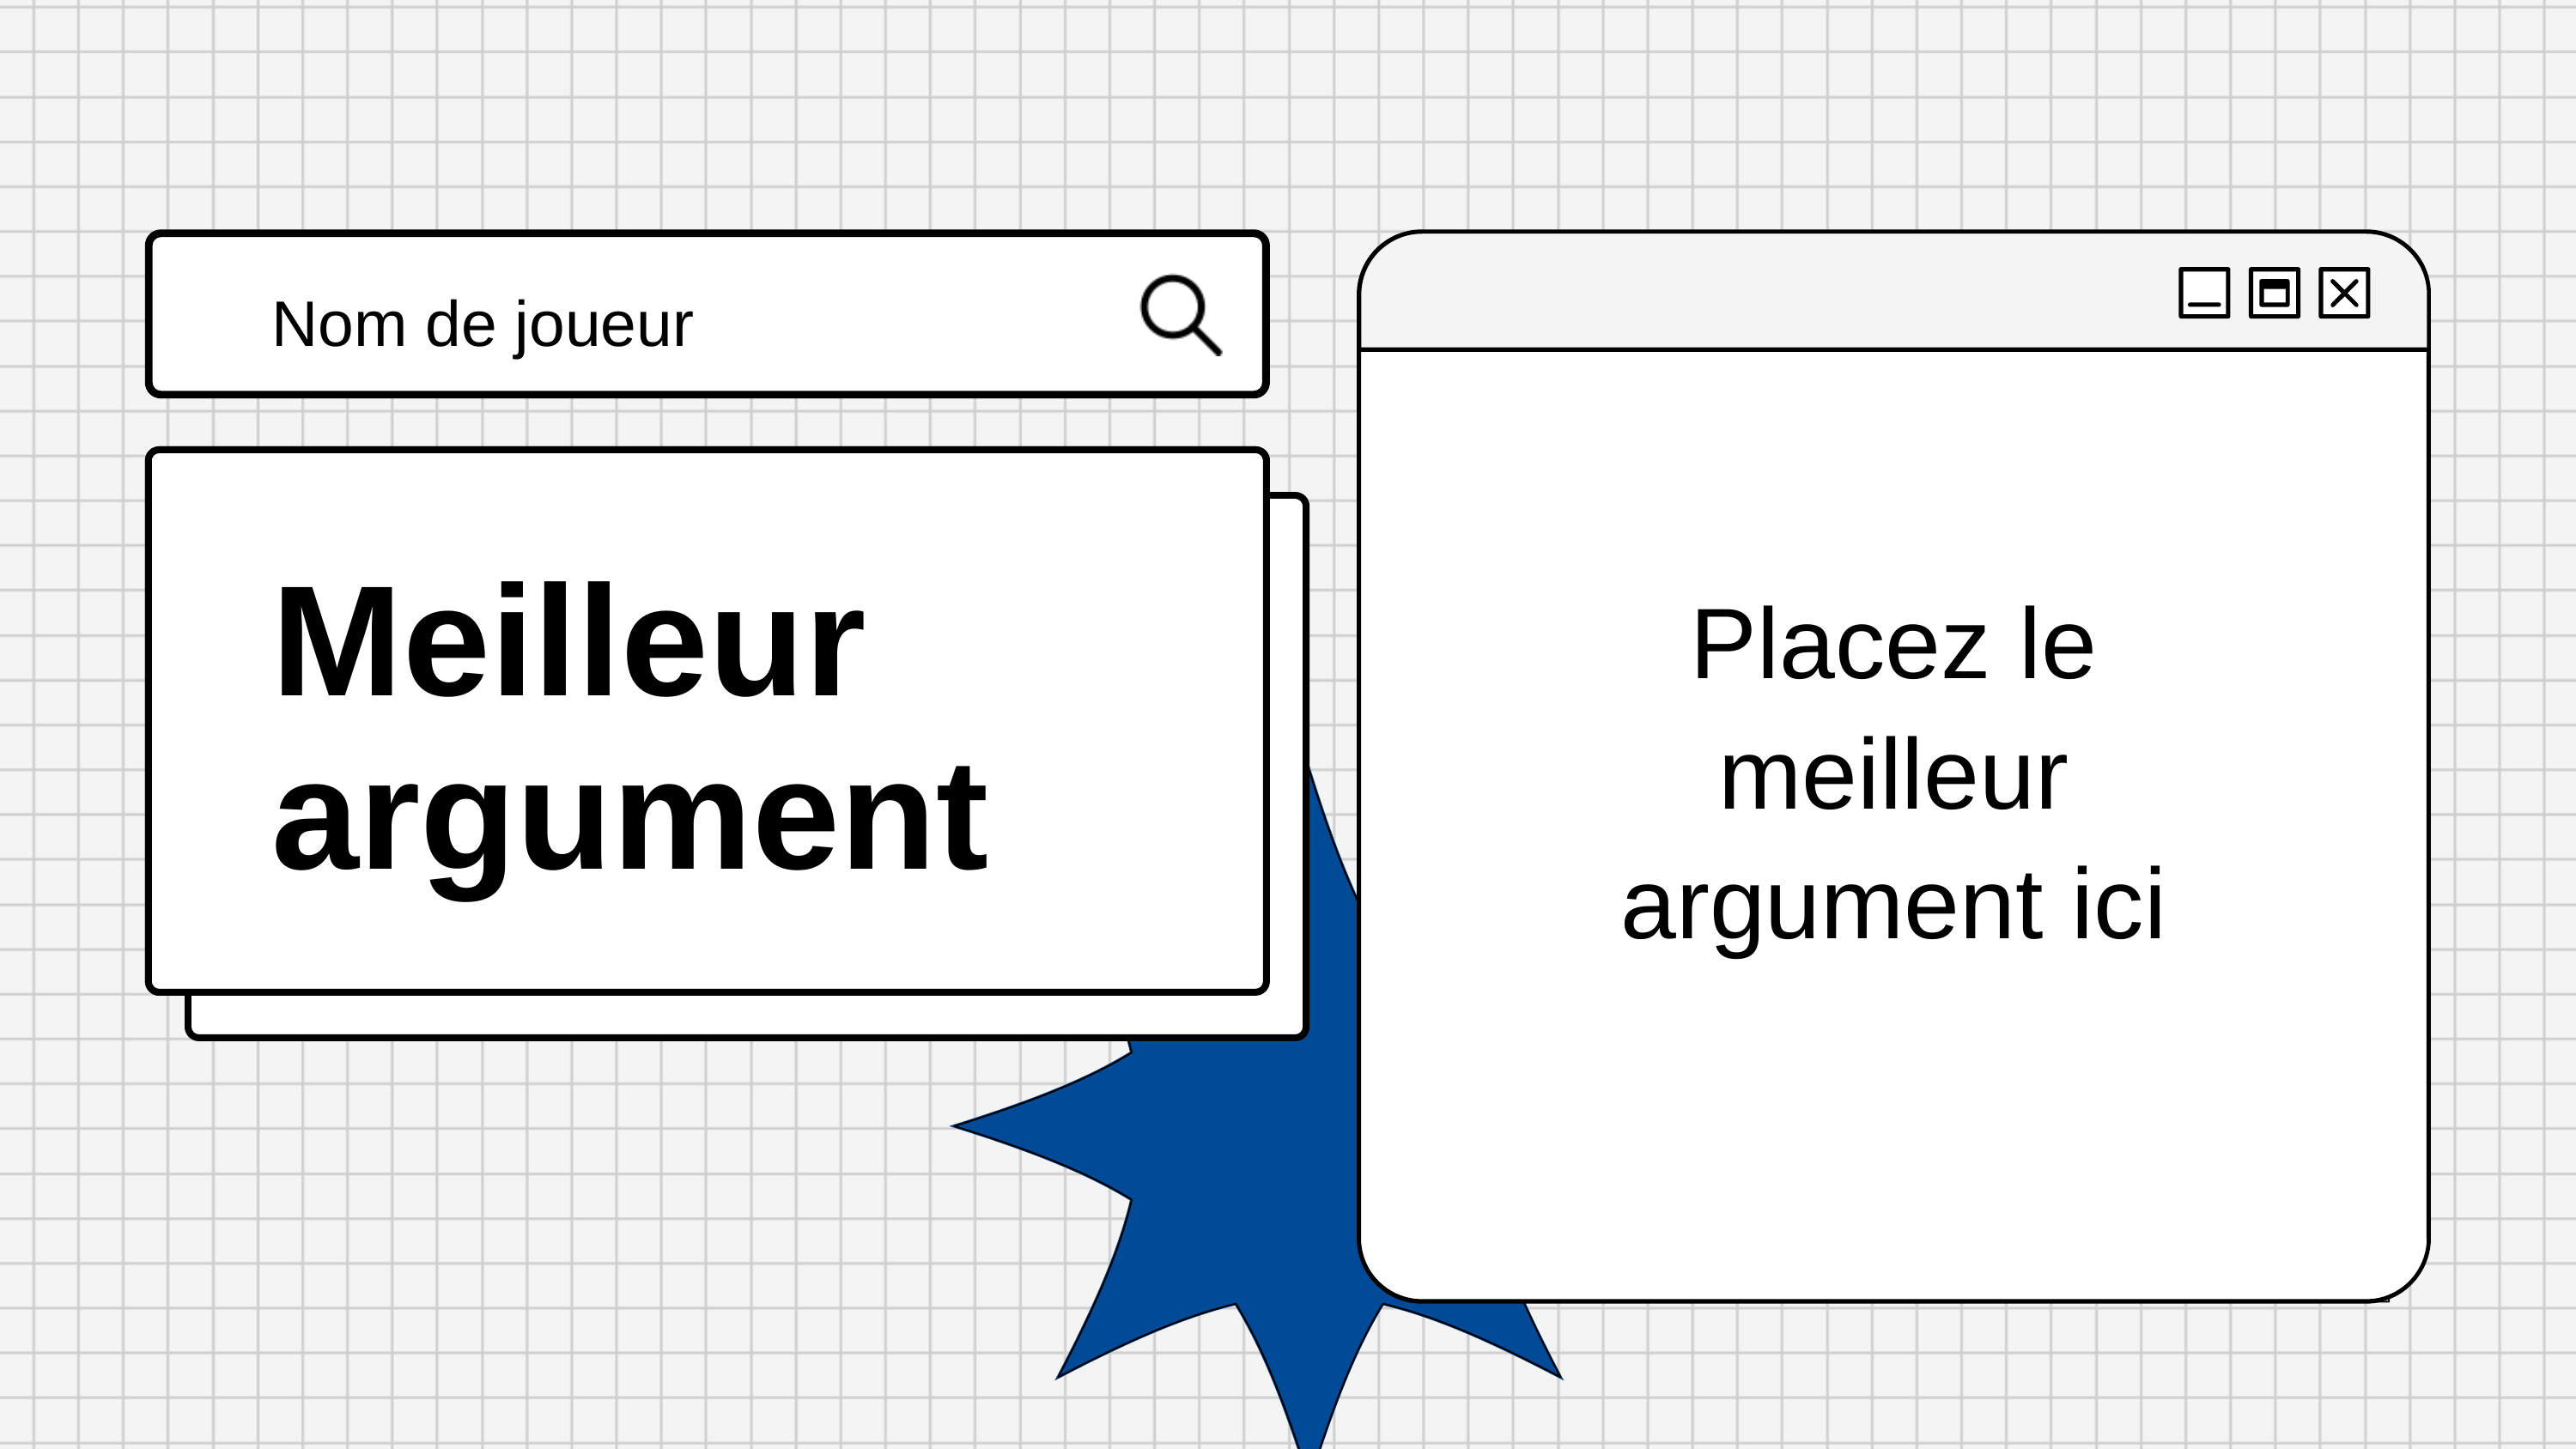

Nom de joueur

Meilleur argument
Placez le meilleur argument ici